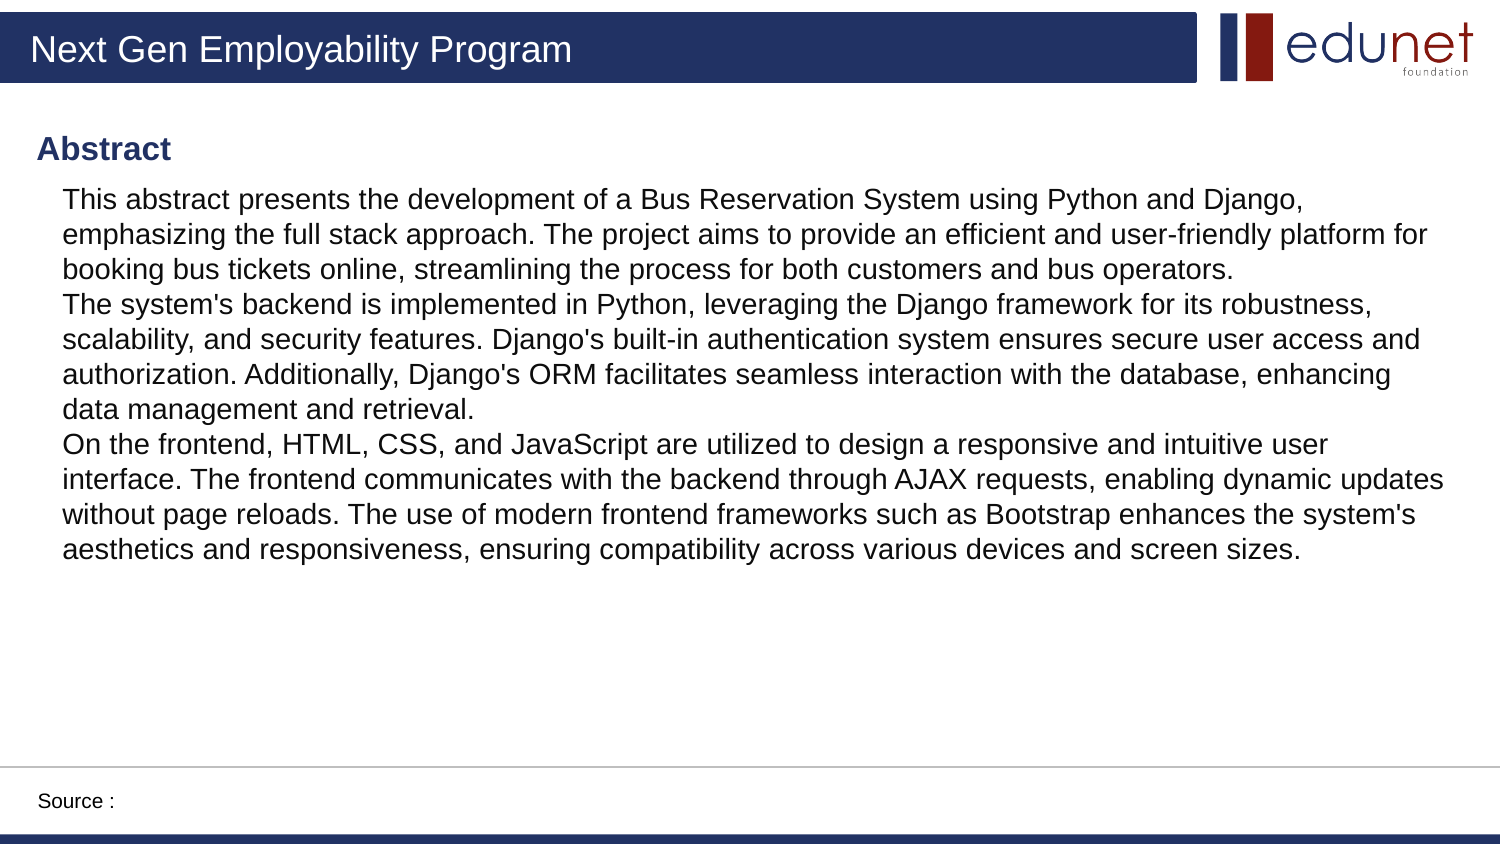

Abstract
This abstract presents the development of a Bus Reservation System using Python and Django, emphasizing the full stack approach. The project aims to provide an efficient and user-friendly platform for booking bus tickets online, streamlining the process for both customers and bus operators.
The system's backend is implemented in Python, leveraging the Django framework for its robustness, scalability, and security features. Django's built-in authentication system ensures secure user access and authorization. Additionally, Django's ORM facilitates seamless interaction with the database, enhancing data management and retrieval.
On the frontend, HTML, CSS, and JavaScript are utilized to design a responsive and intuitive user interface. The frontend communicates with the backend through AJAX requests, enabling dynamic updates without page reloads. The use of modern frontend frameworks such as Bootstrap enhances the system's aesthetics and responsiveness, ensuring compatibility across various devices and screen sizes.
Source :